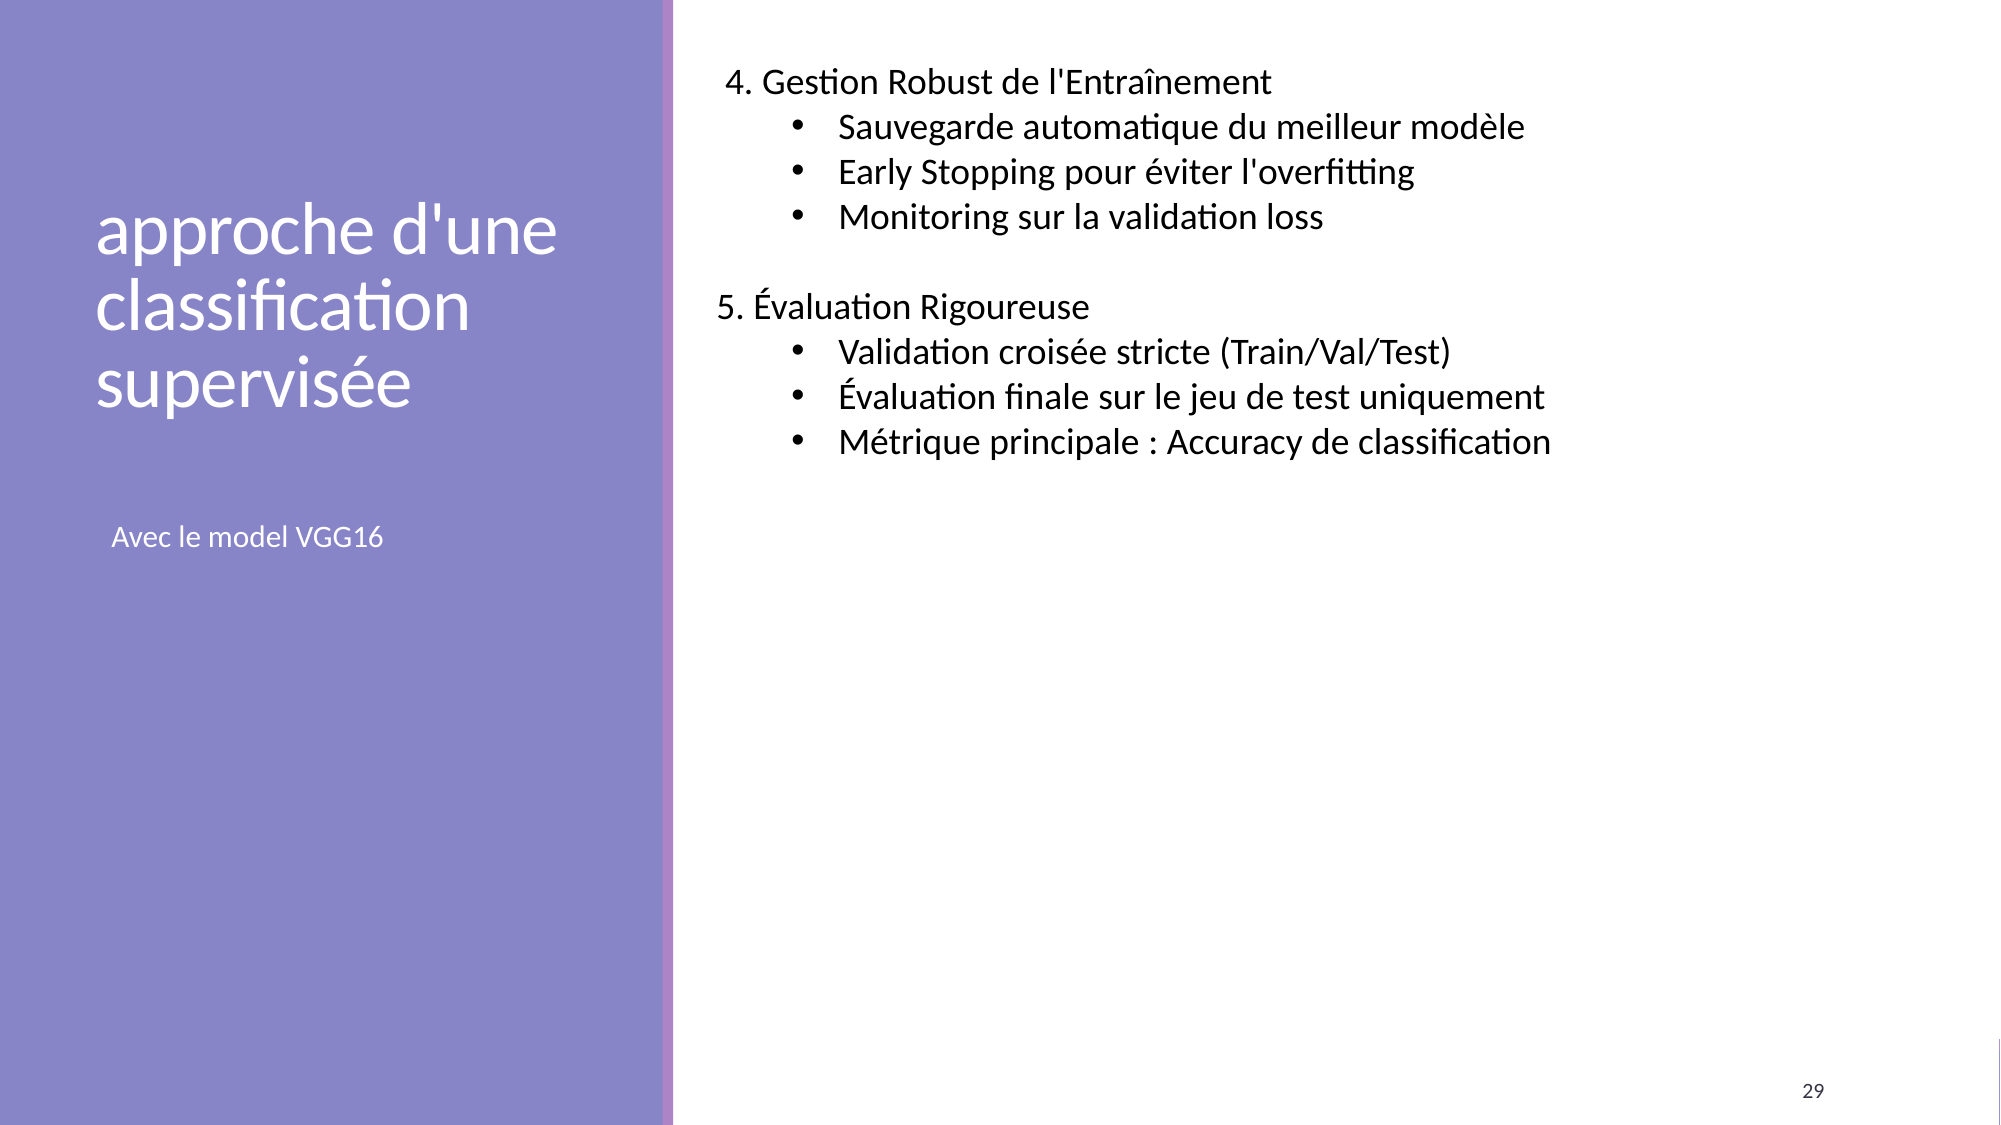

4. Gestion Robust de l'Entraînement
Sauvegarde automatique du meilleur modèle
Early Stopping pour éviter l'overfitting
Monitoring sur la validation loss

5. Évaluation Rigoureuse
Validation croisée stricte (Train/Val/Test)
Évaluation finale sur le jeu de test uniquement
Métrique principale : Accuracy de classification

approche d'une classification supervisée

Avec le model VGG16

29